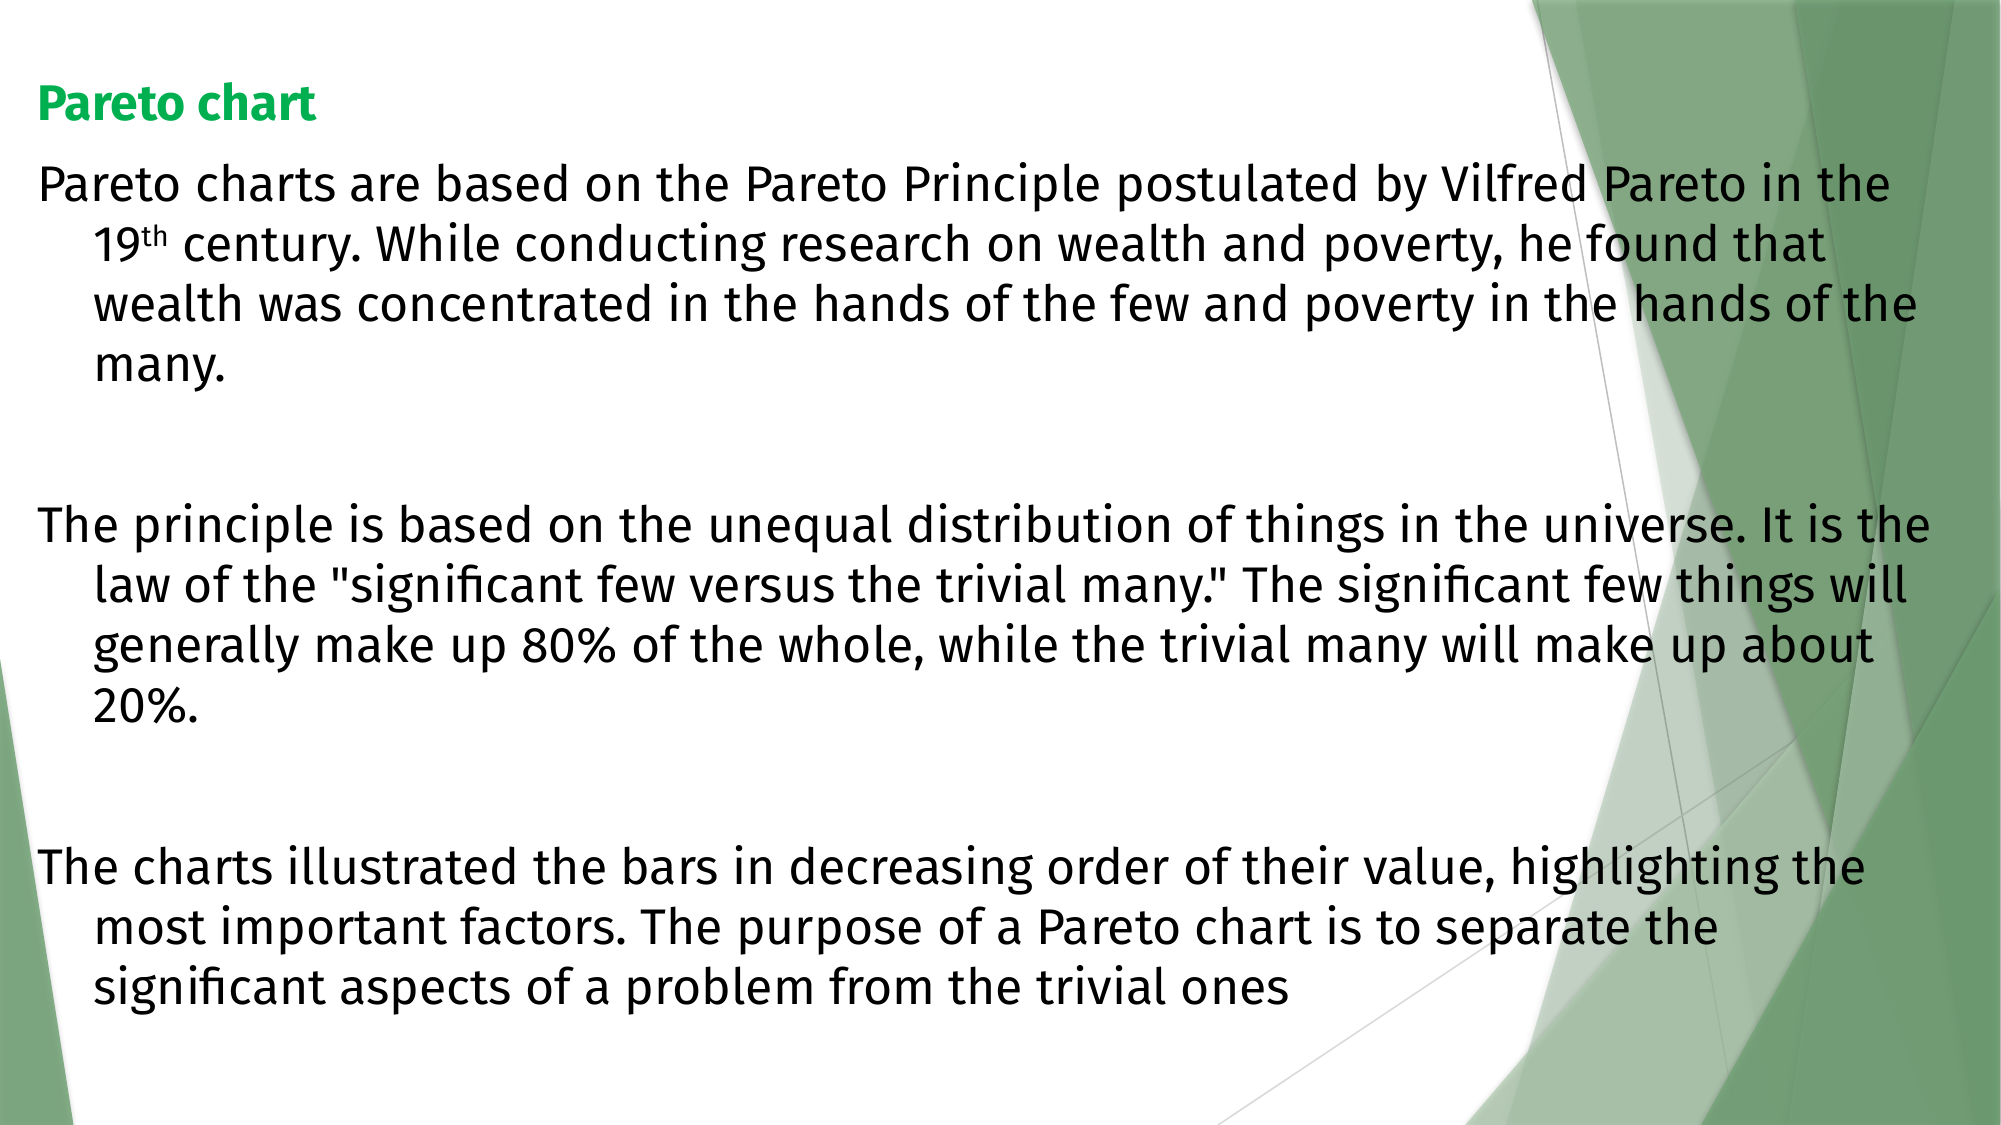

Pareto chart
Pareto charts are based on the Pareto Principle postulated by Vilfred Pareto in the 19th century. While conducting research on wealth and poverty, he found that wealth was concentrated in the hands of the few and poverty in the hands of the many.

The principle is based on the unequal distribution of things in the universe. It is the law of the "significant few versus the trivial many." The significant few things will generally make up 80% of the whole, while the trivial many will make up about 20%.

The charts illustrated the bars in decreasing order of their value, highlighting the most important factors. The purpose of a Pareto chart is to separate the significant aspects of a problem from the trivial ones